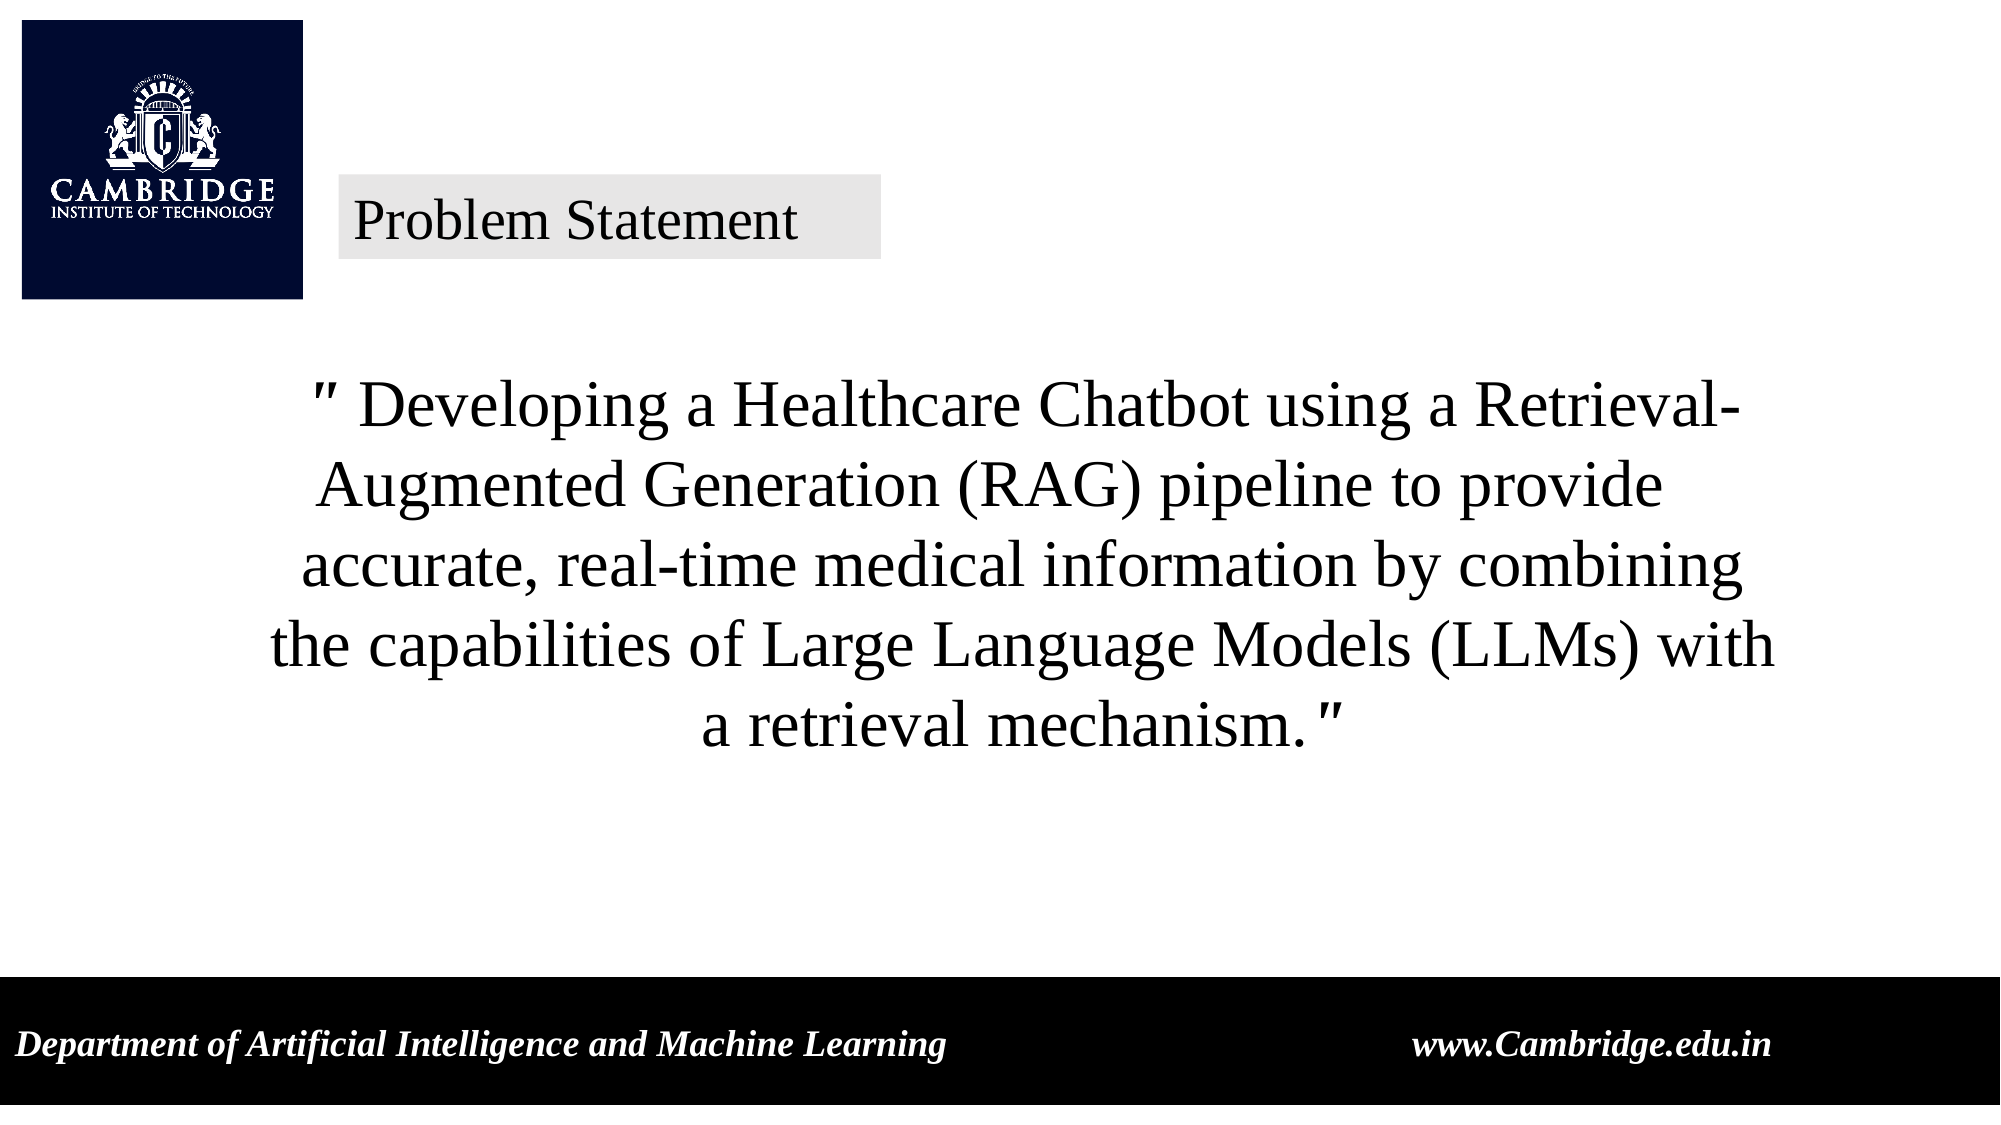

Problem Statement
" Developing a Healthcare Chatbot using a Retrieval-Augmented Generation (RAG) pipeline to provide     accurate, real-time medical information by combining the capabilities of Large Language Models (LLMs) with a retrieval mechanism."
Department of Artificial Intelligence and Machine Learning                                                 www.Cambridge.edu.in